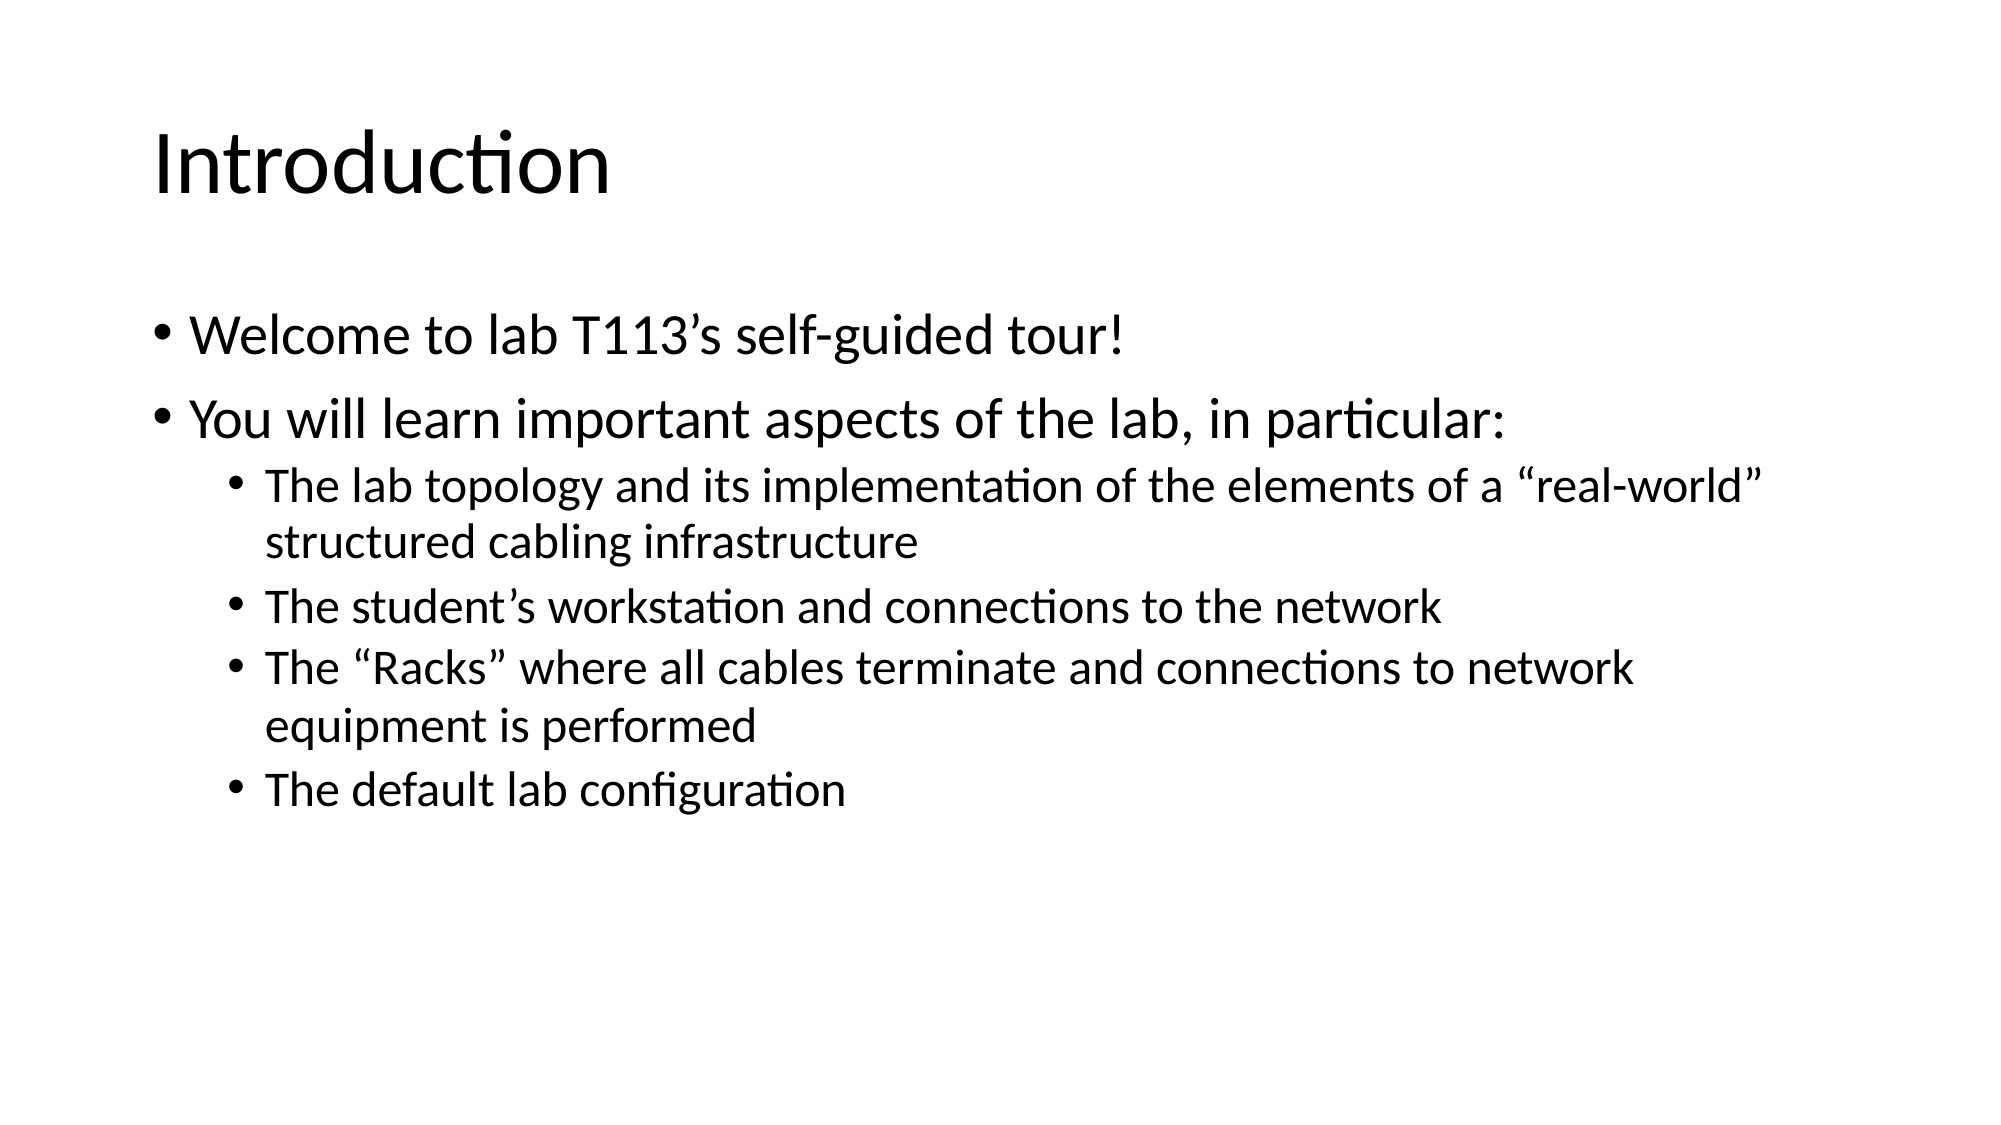

# Introduction
Welcome to lab T113’s self-guided tour!
You will learn important aspects of the lab, in particular:
The lab topology and its implementation of the elements of a “real-world”
structured cabling infrastructure
The student’s workstation and connections to the network
The “Racks” where all cables terminate and connections to network
equipment is performed
The default lab configuration